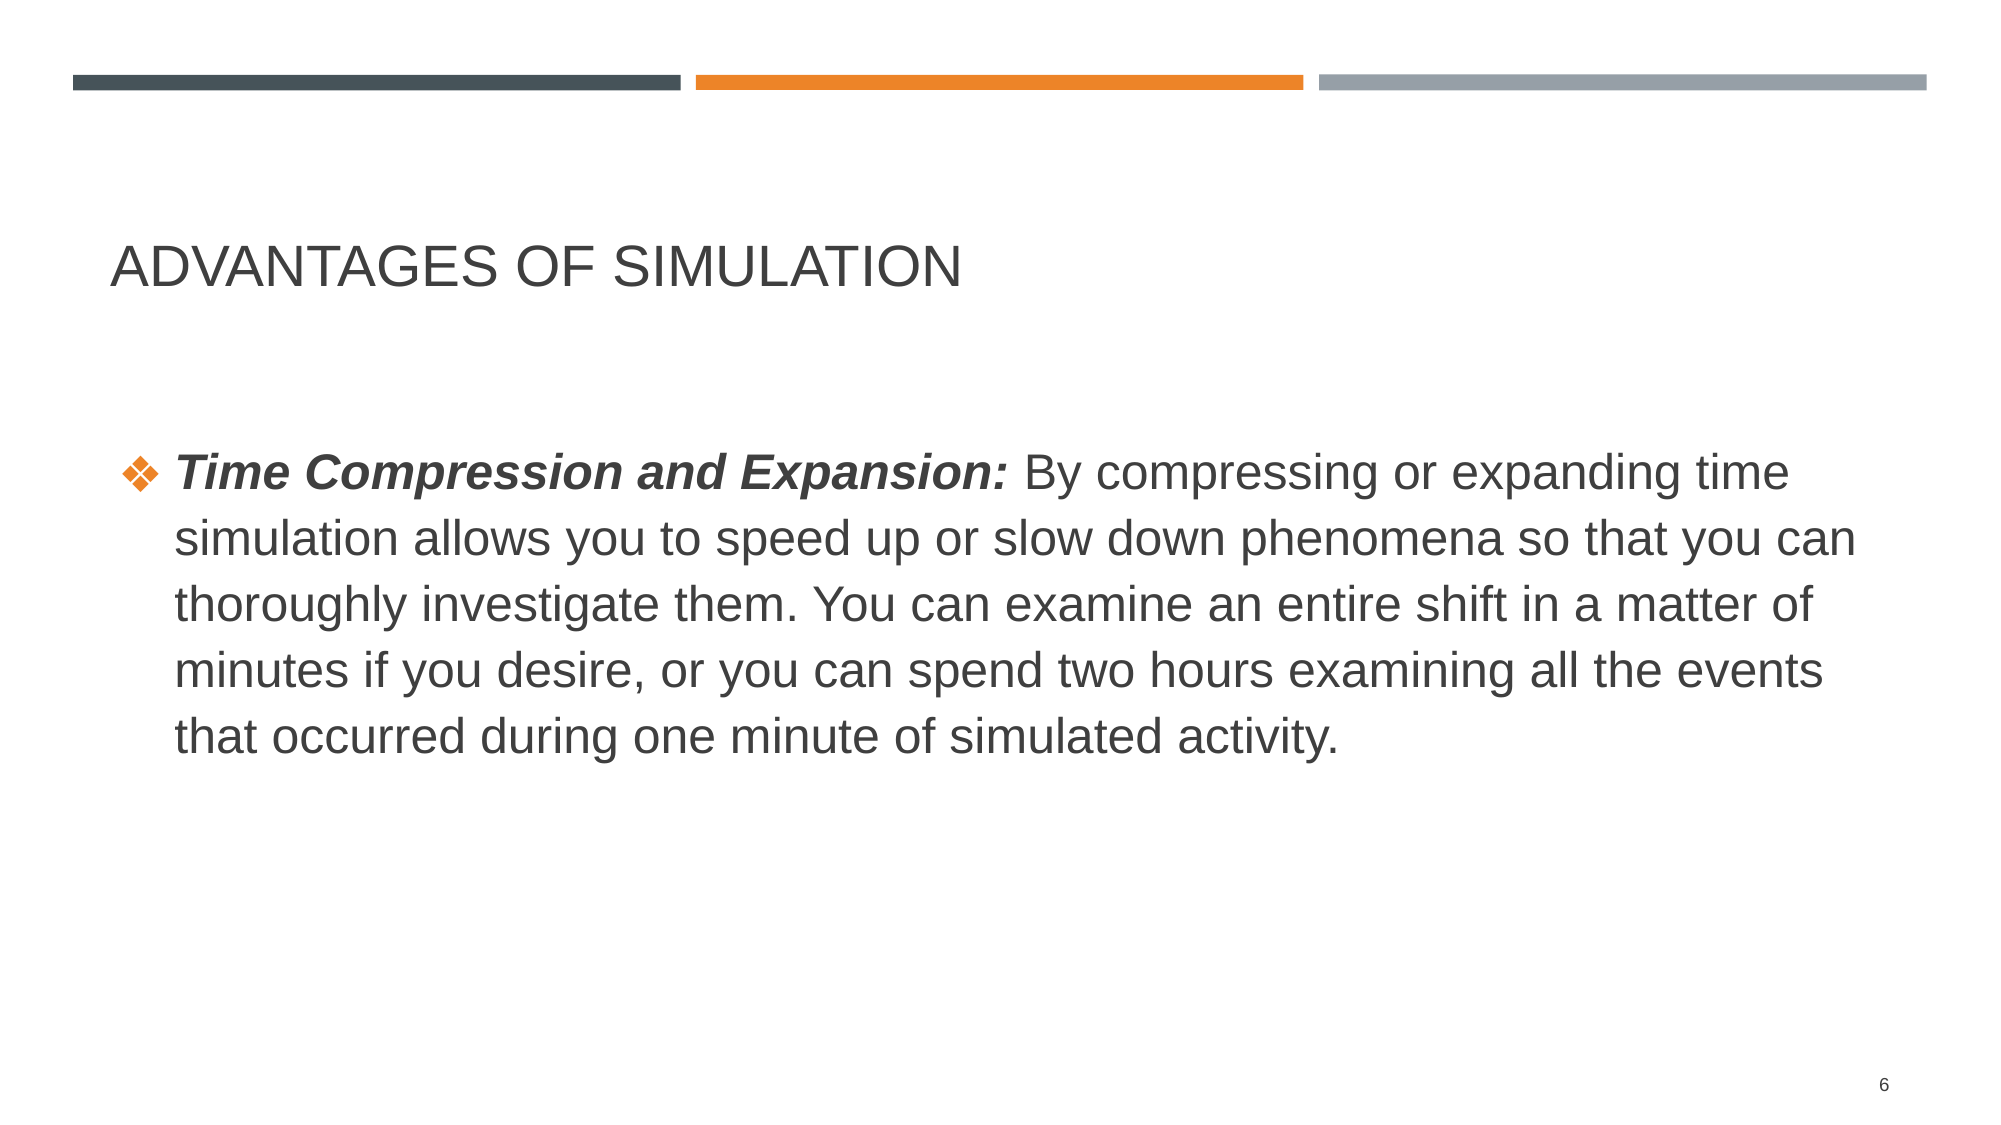

# ADVANTAGES OF SIMULATION
Time Compression and Expansion: By compressing or expanding time simulation allows you to speed up or slow down phenomena so that you can thoroughly investigate them. You can examine an entire shift in a matter of minutes if you desire, or you can spend two hours examining all the events that occurred during one minute of simulated activity.
6